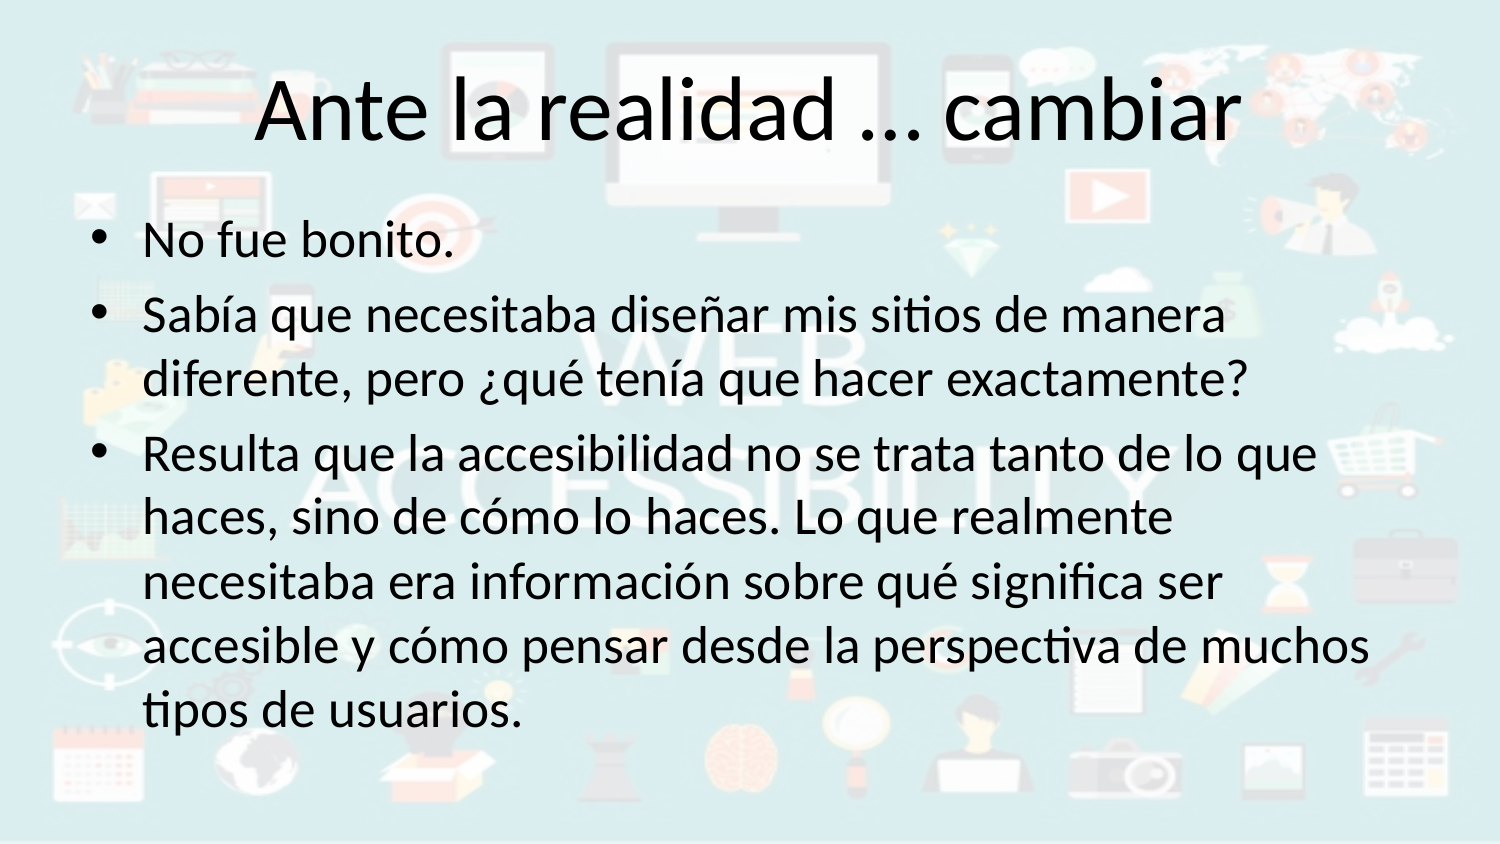

# Ante la realidad … cambiar
No fue bonito.
Sabía que necesitaba diseñar mis sitios de manera diferente, pero ¿qué tenía que hacer exactamente?
Resulta que la accesibilidad no se trata tanto de lo que haces, sino de cómo lo haces. Lo que realmente necesitaba era información sobre qué significa ser accesible y cómo pensar desde la perspectiva de muchos tipos de usuarios.